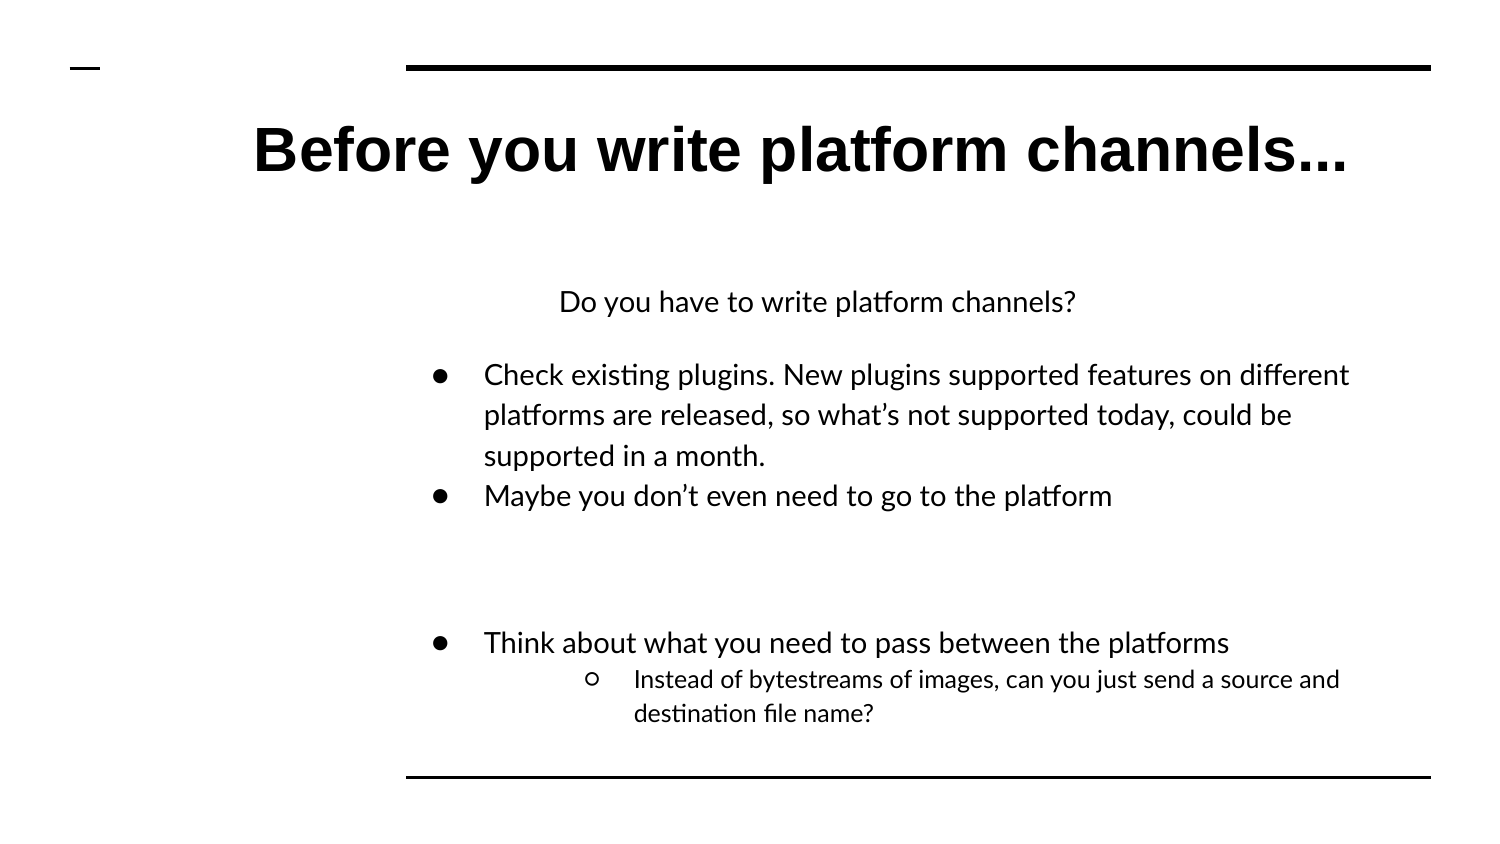

# Before you write platform channels...
Do you have to write platform channels?
Check existing plugins. New plugins supported features on different platforms are released, so what’s not supported today, could be supported in a month.
Maybe you don’t even need to go to the platform

Think about what you need to pass between the platforms
Instead of bytestreams of images, can you just send a source and destination file name?